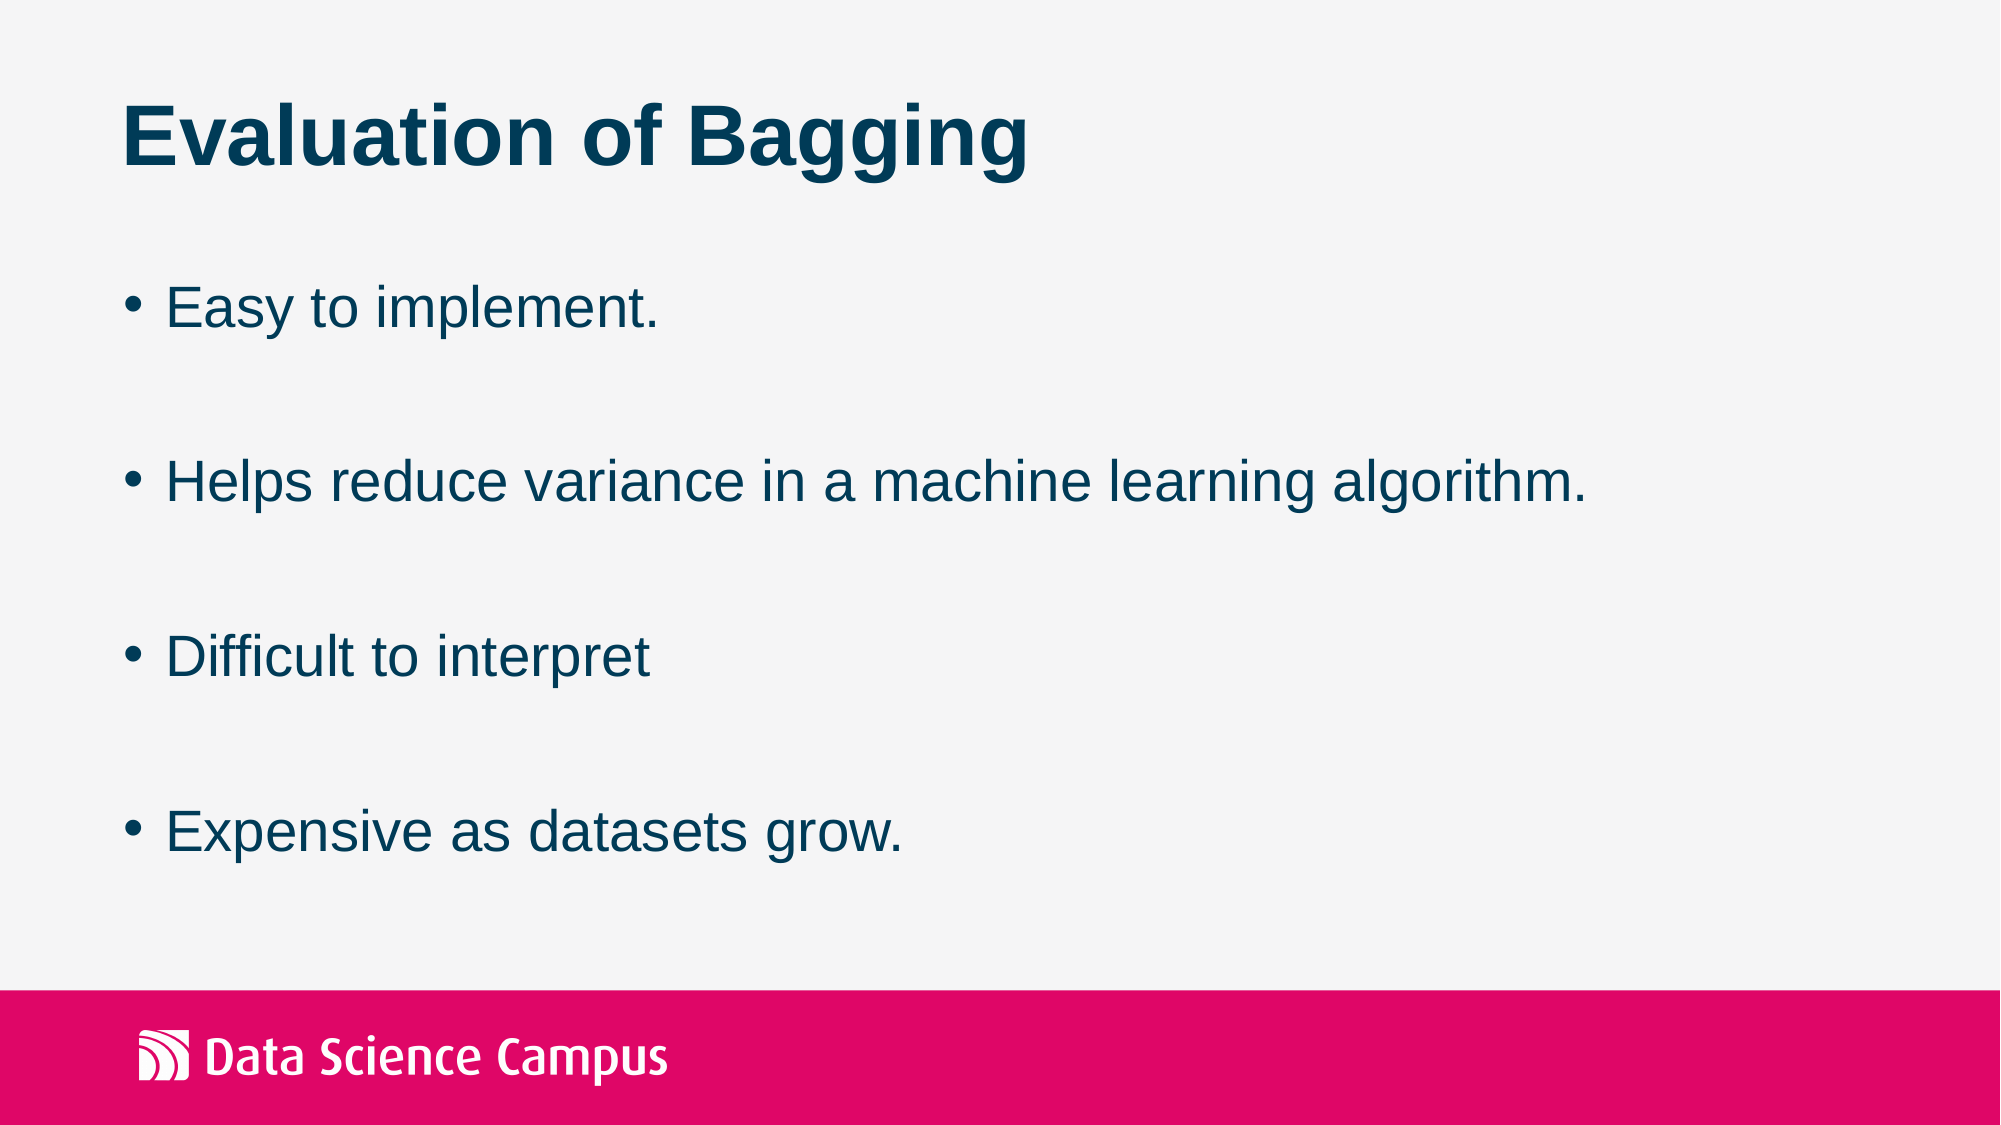

Evaluation of Bagging
Easy to implement.

Helps reduce variance in a machine learning algorithm.

Difficult to interpret

Expensive as datasets grow.